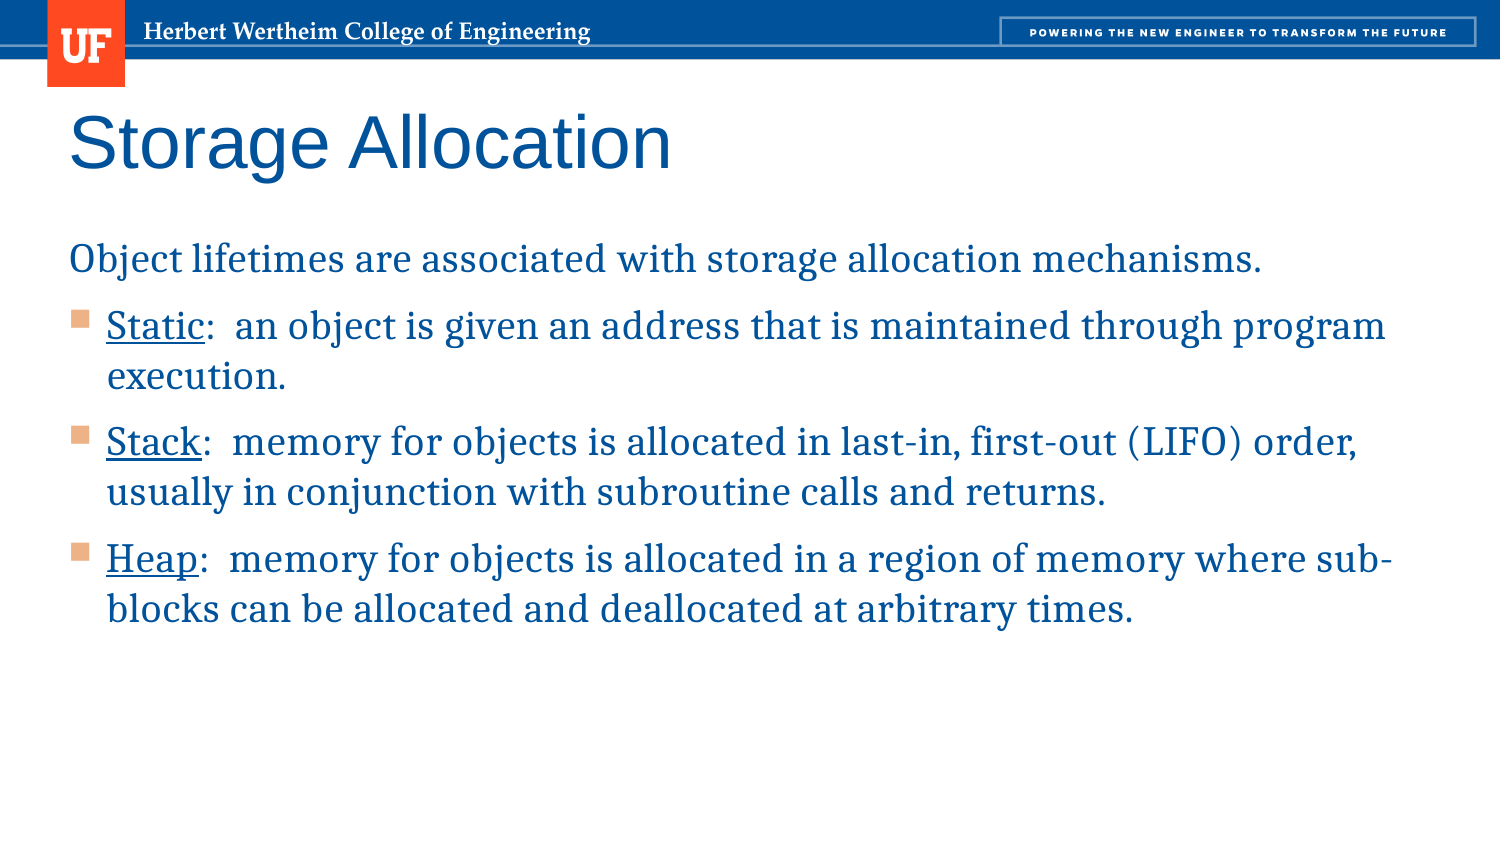

# Storage Allocation
Object lifetimes are associated with storage allocation mechanisms.
Static:  an object is given an address that is maintained through program execution.
Stack:  memory for objects is allocated in last-in, first-out (LIFO) order, usually in conjunction with subroutine calls and returns.
Heap:  memory for objects is allocated in a region of memory where sub-blocks can be allocated and deallocated at arbitrary times.